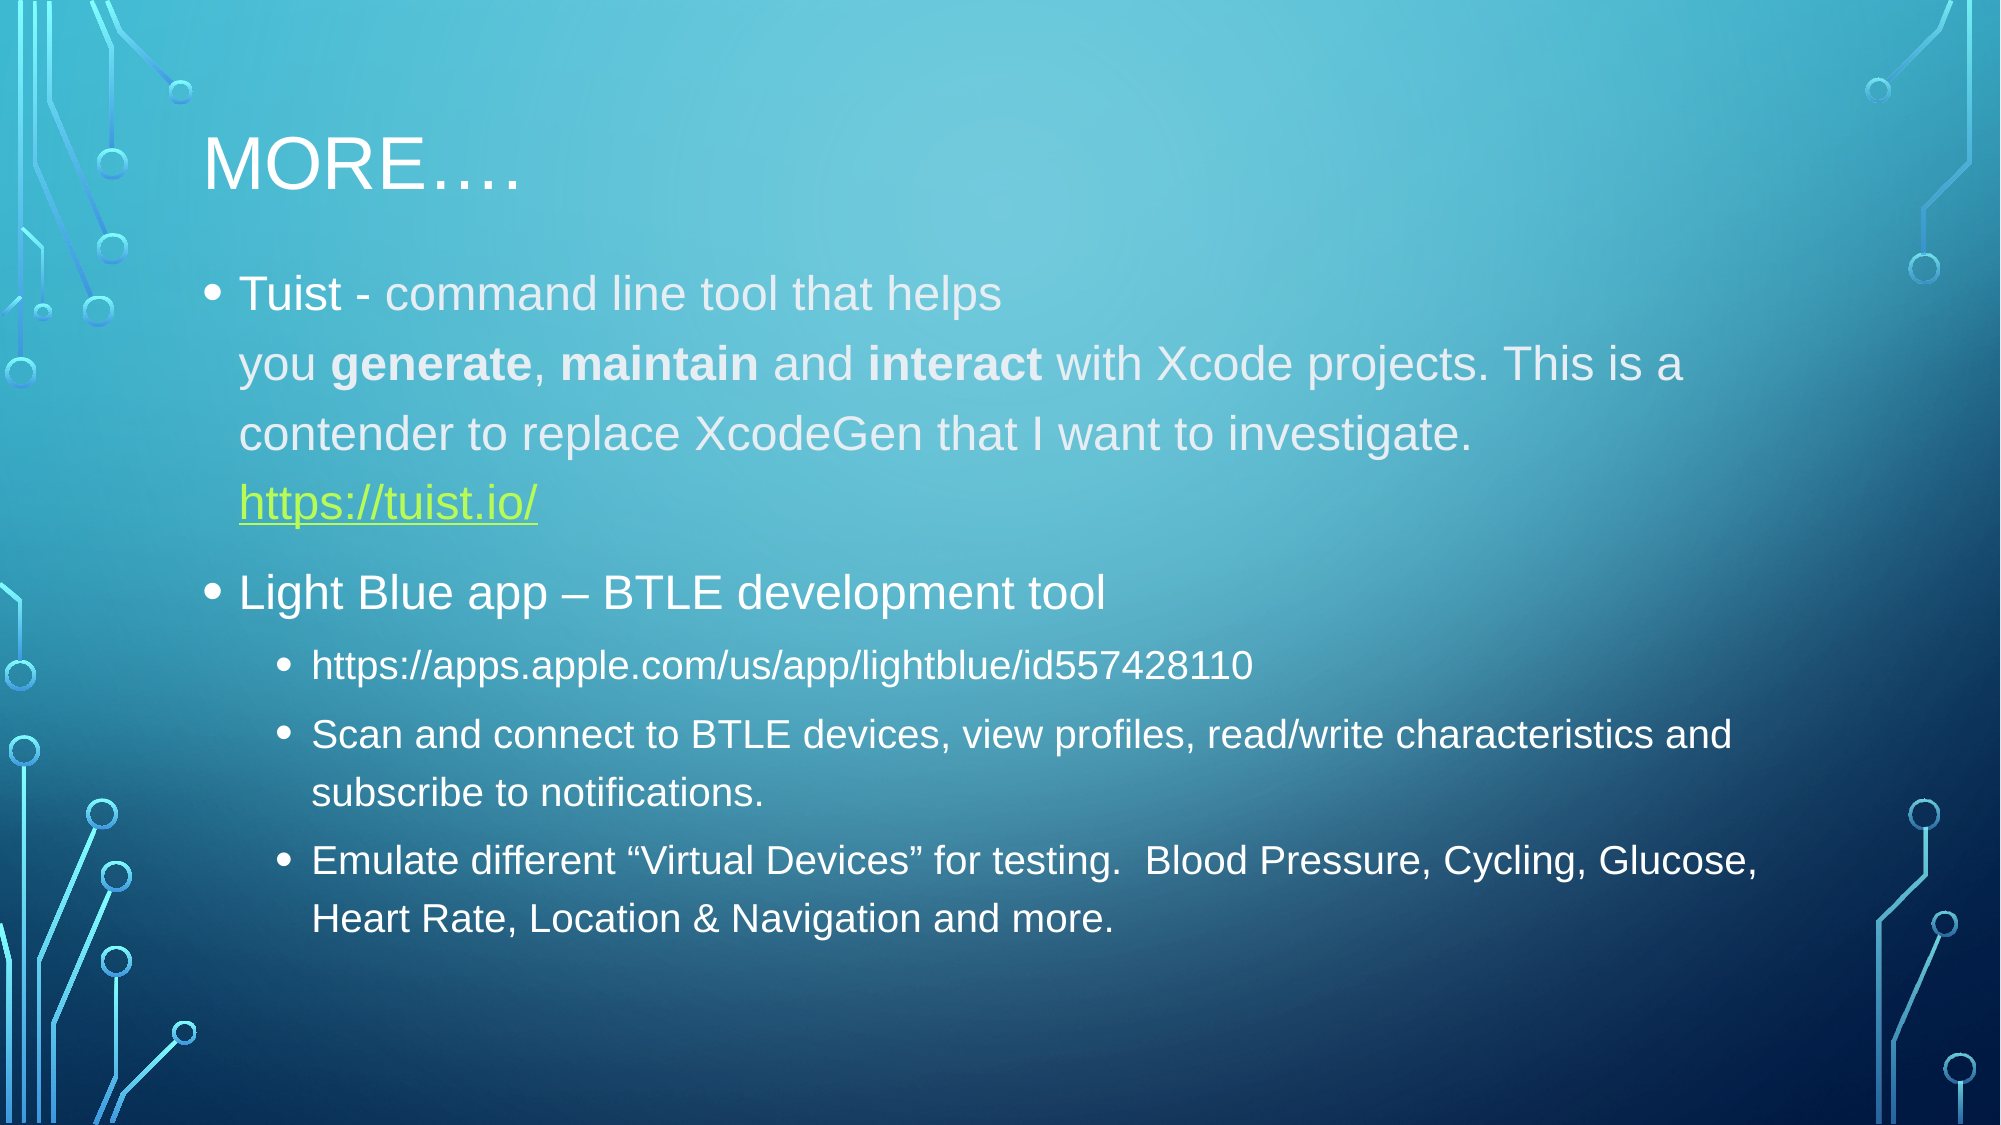

# More….
Tuist - command line tool that helps you generate, maintain and interact with Xcode projects. This is a contender to replace XcodeGen that I want to investigate.  https://tuist.io/
Light Blue app – BTLE development tool
https://apps.apple.com/us/app/lightblue/id557428110
Scan and connect to BTLE devices, view profiles, read/write characteristics and subscribe to notifications.
Emulate different “Virtual Devices” for testing.  Blood Pressure, Cycling, Glucose, Heart Rate, Location & Navigation and more.